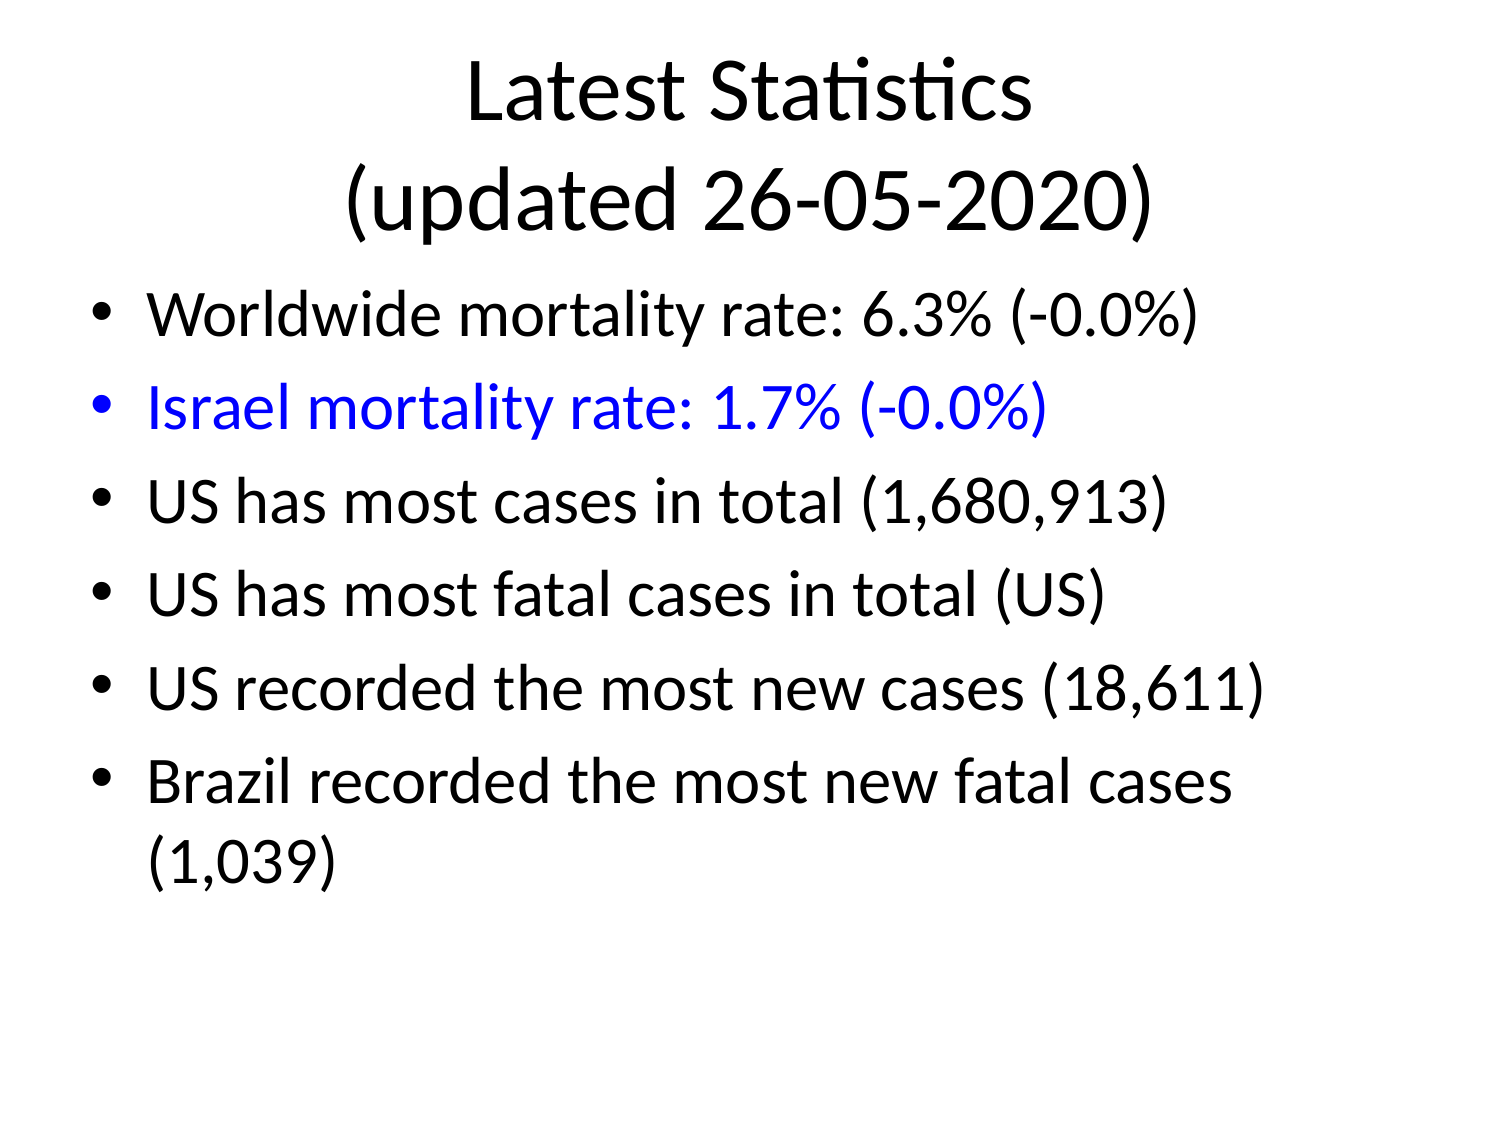

# Latest Statistics
(updated 26-05-2020)
Worldwide mortality rate: 6.3% (-0.0%)
Israel mortality rate: 1.7% (-0.0%)
US has most cases in total (1,680,913)
US has most fatal cases in total (US)
US recorded the most new cases (18,611)
Brazil recorded the most new fatal cases (1,039)